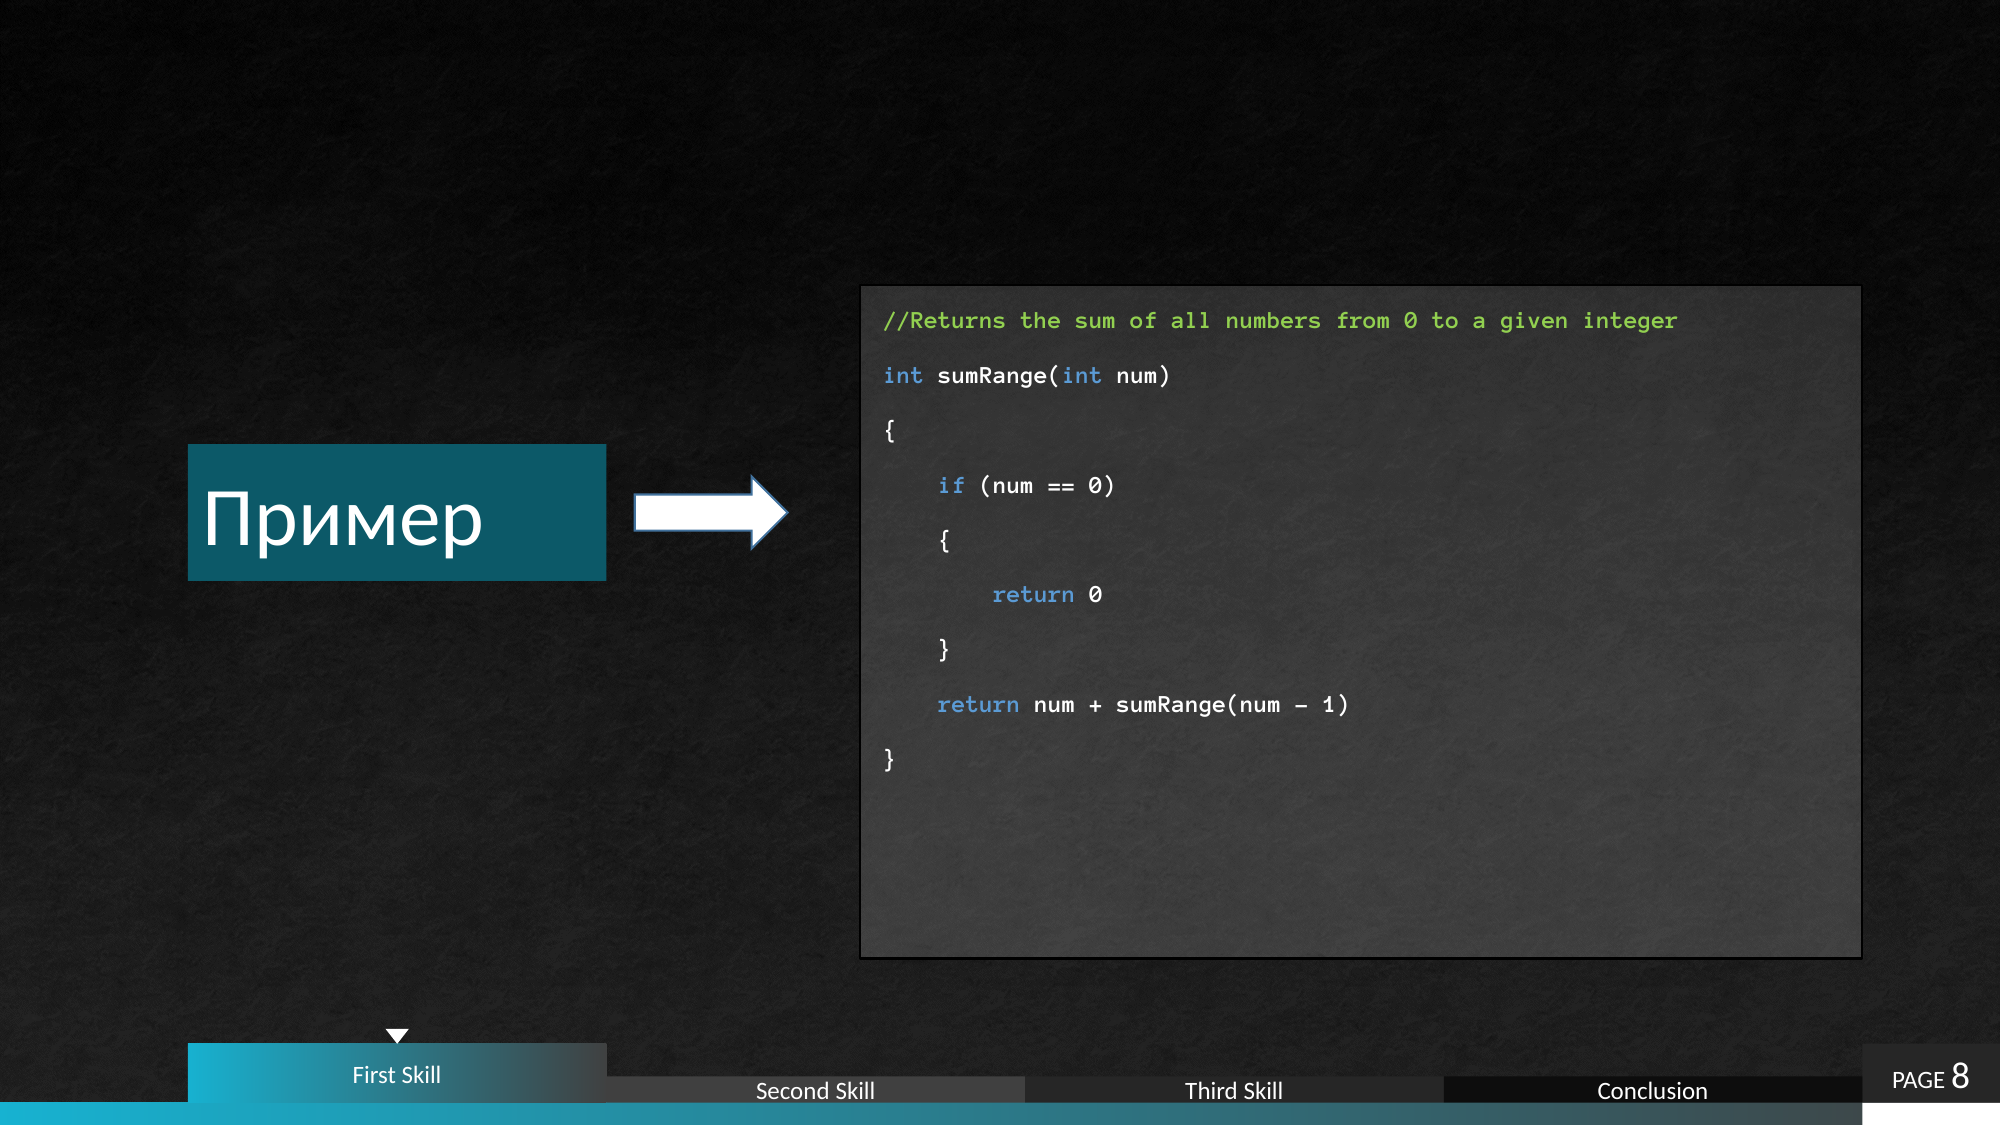

//Returns the sum of all numbers from 0 to a given integer
int sumRange(int num)
{
    if (num == 0)
    {
        return 0
    }
    return num + sumRange(num - 1)
}
# Пример

First Skill
PAGE 8
Second Skill
Third Skill
Conclusion